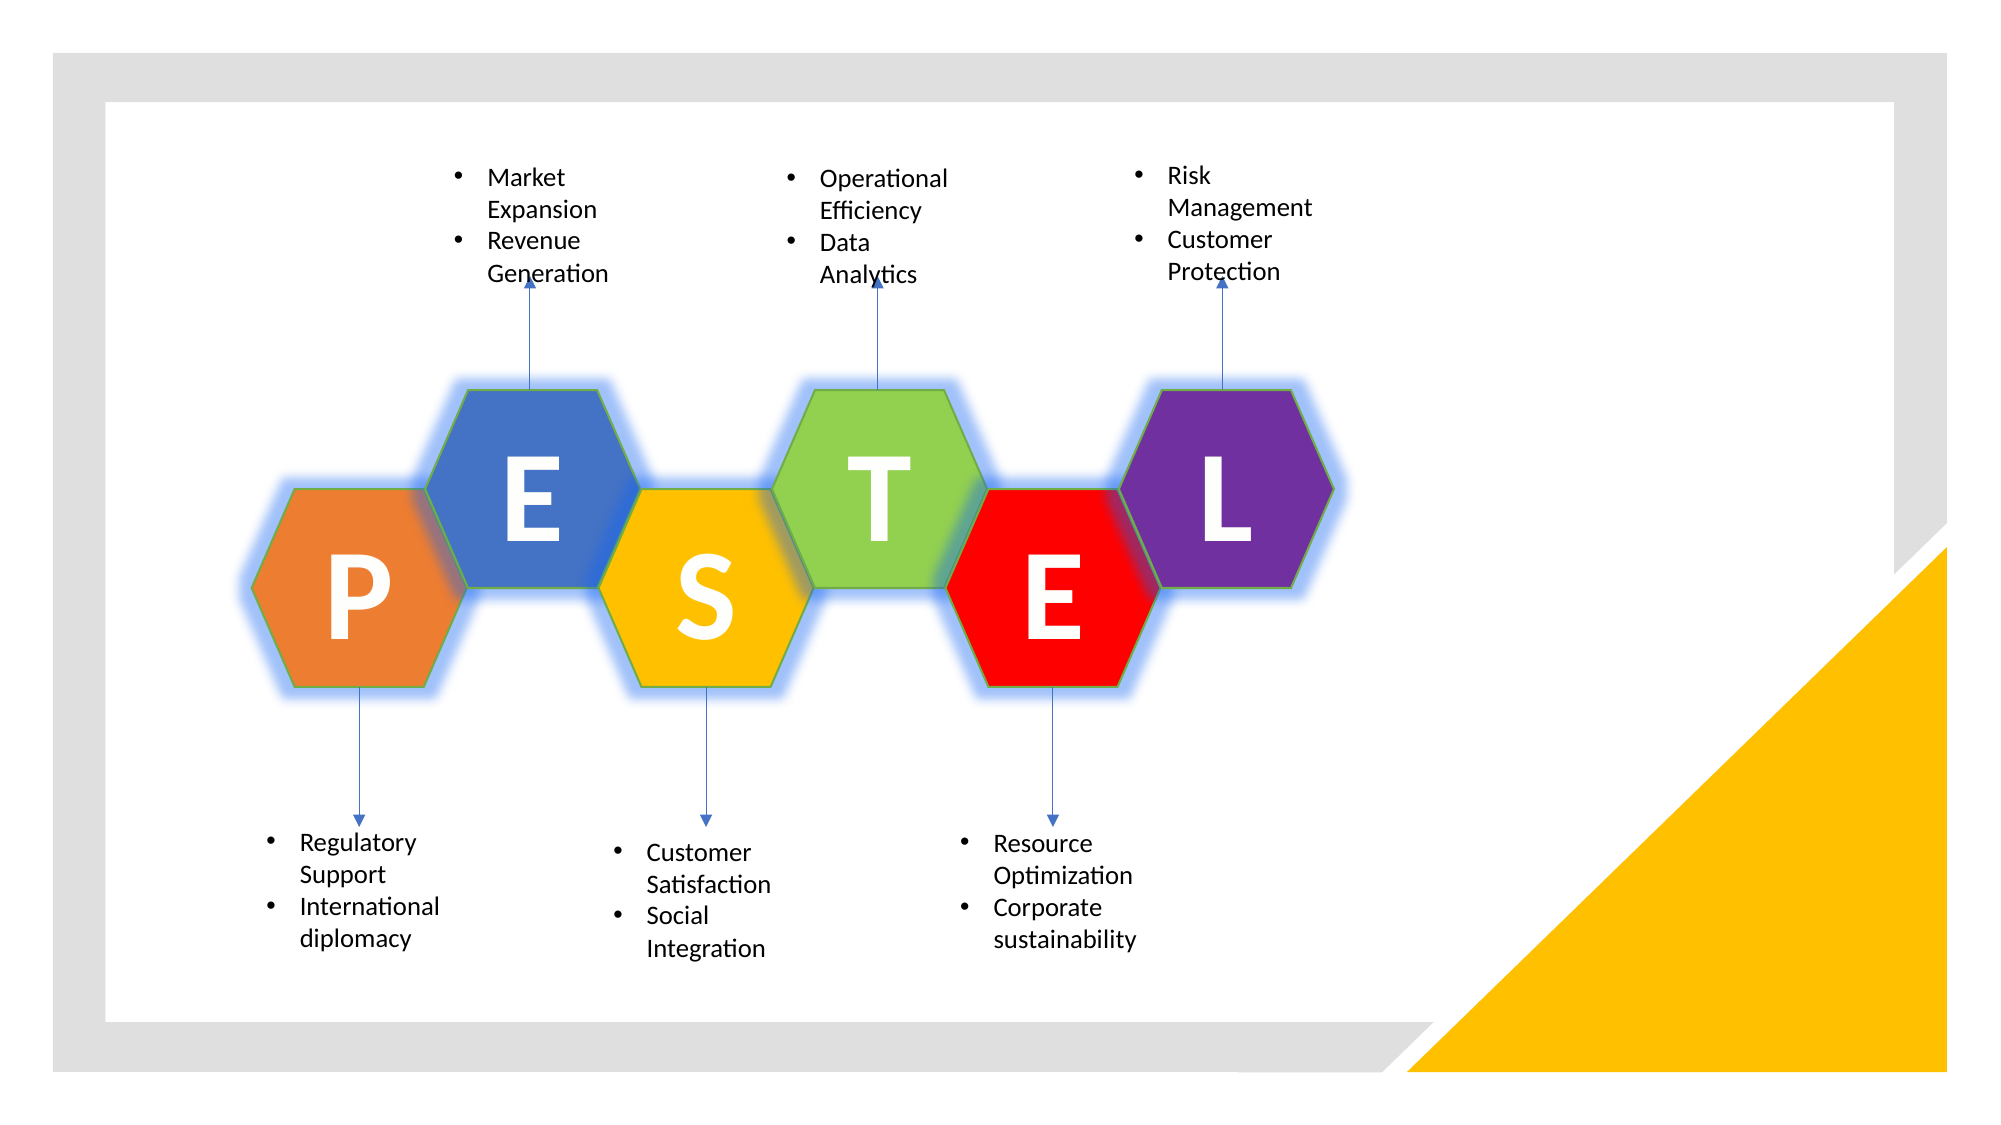

Risk Management
Customer Protection
Market Expansion
Revenue Generation
Operational Efficiency
Data Analytics
T
L
E
S
E
P

Regulatory Support
International diplomacy
Resource Optimization
Corporate sustainability
Customer Satisfaction
Social Integration